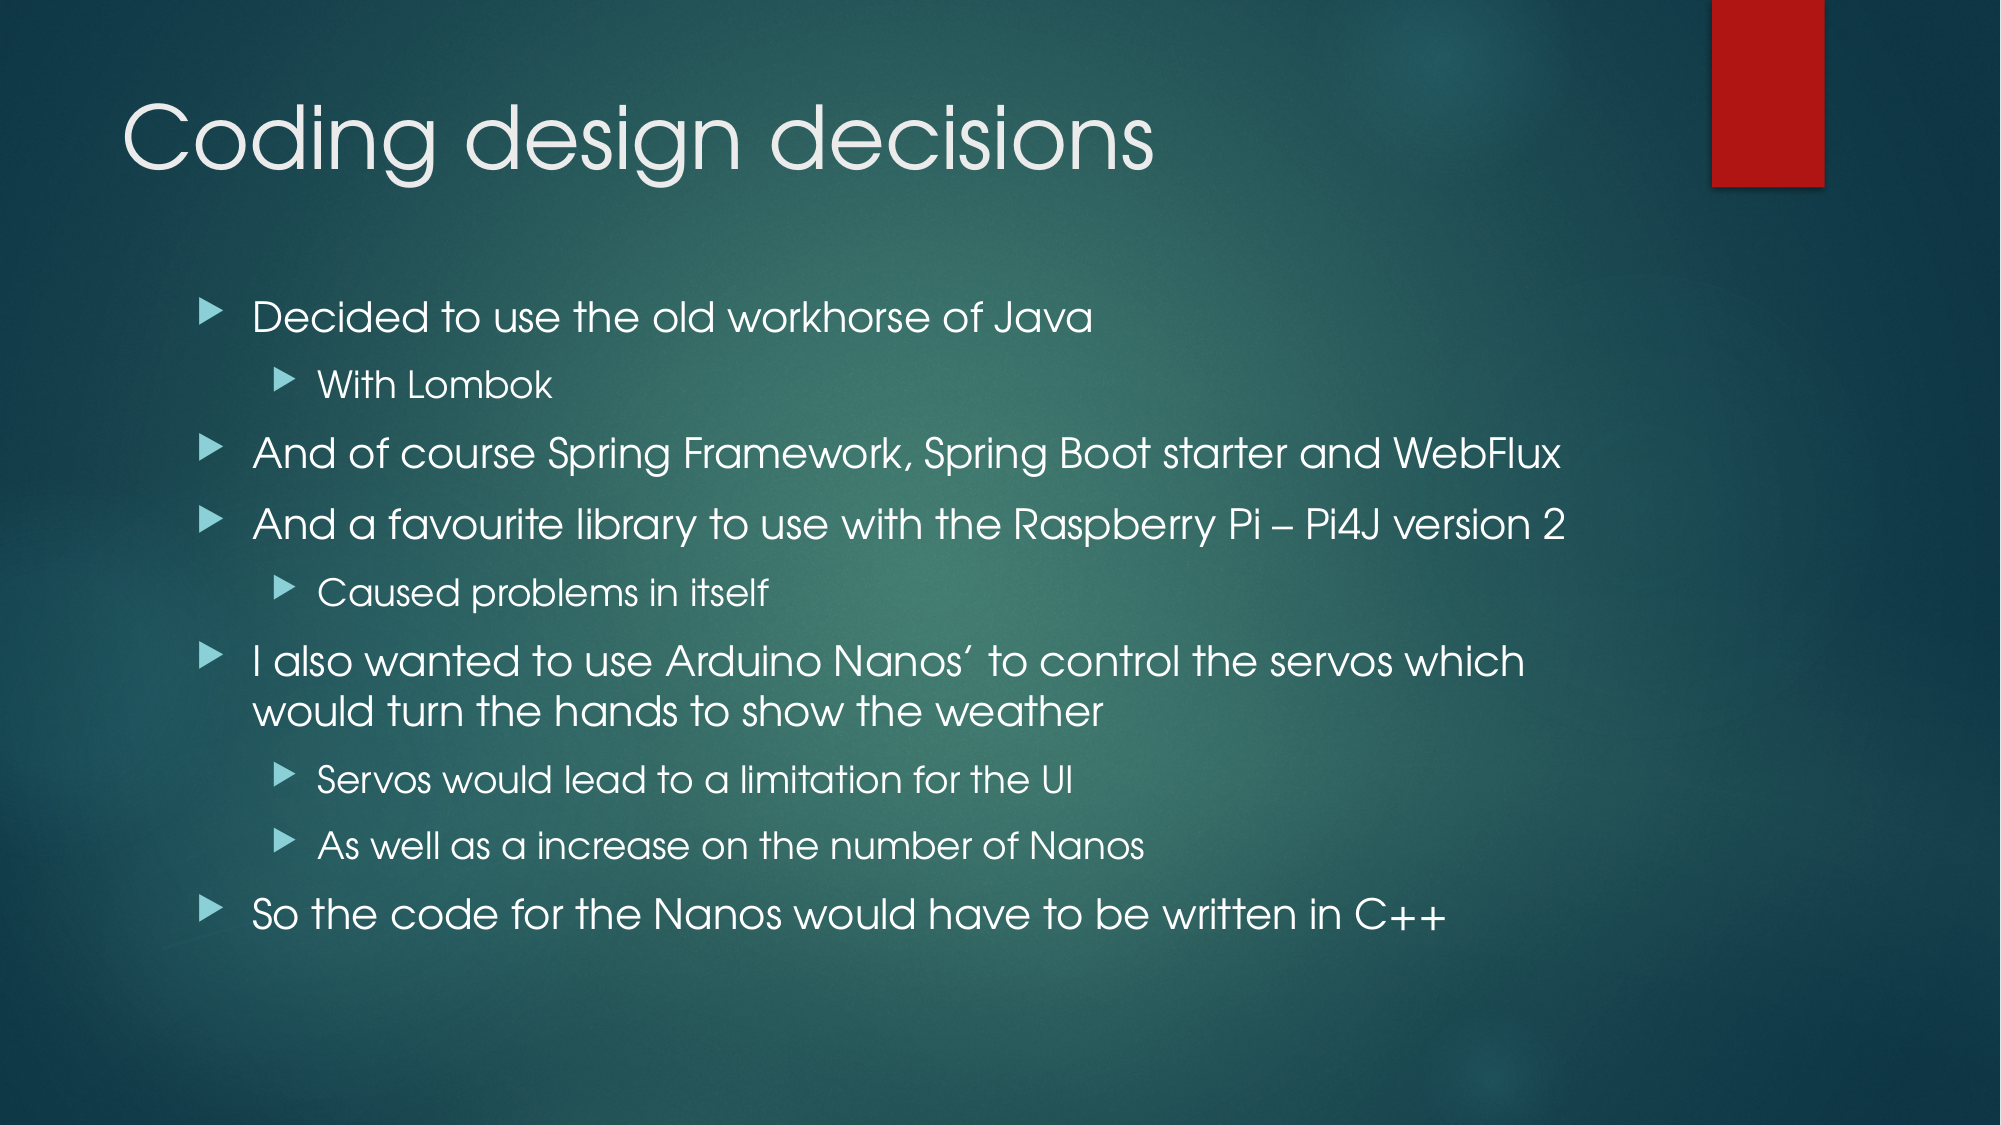

# Coding design decisions

Decided to use the old workhorse of Java
With Lombok
And of course Spring Framework, Spring Boot starter and WebFlux
And a favourite library to use with the Raspberry Pi – Pi4J version 2
Caused problems in itself
I also wanted to use Arduino Nanos’ to control the servos which would turn the hands to show the weather
Servos would lead to a limitation for the UI
As well as a increase on the number of Nanos
So the code for the Nanos would have to be written in C++